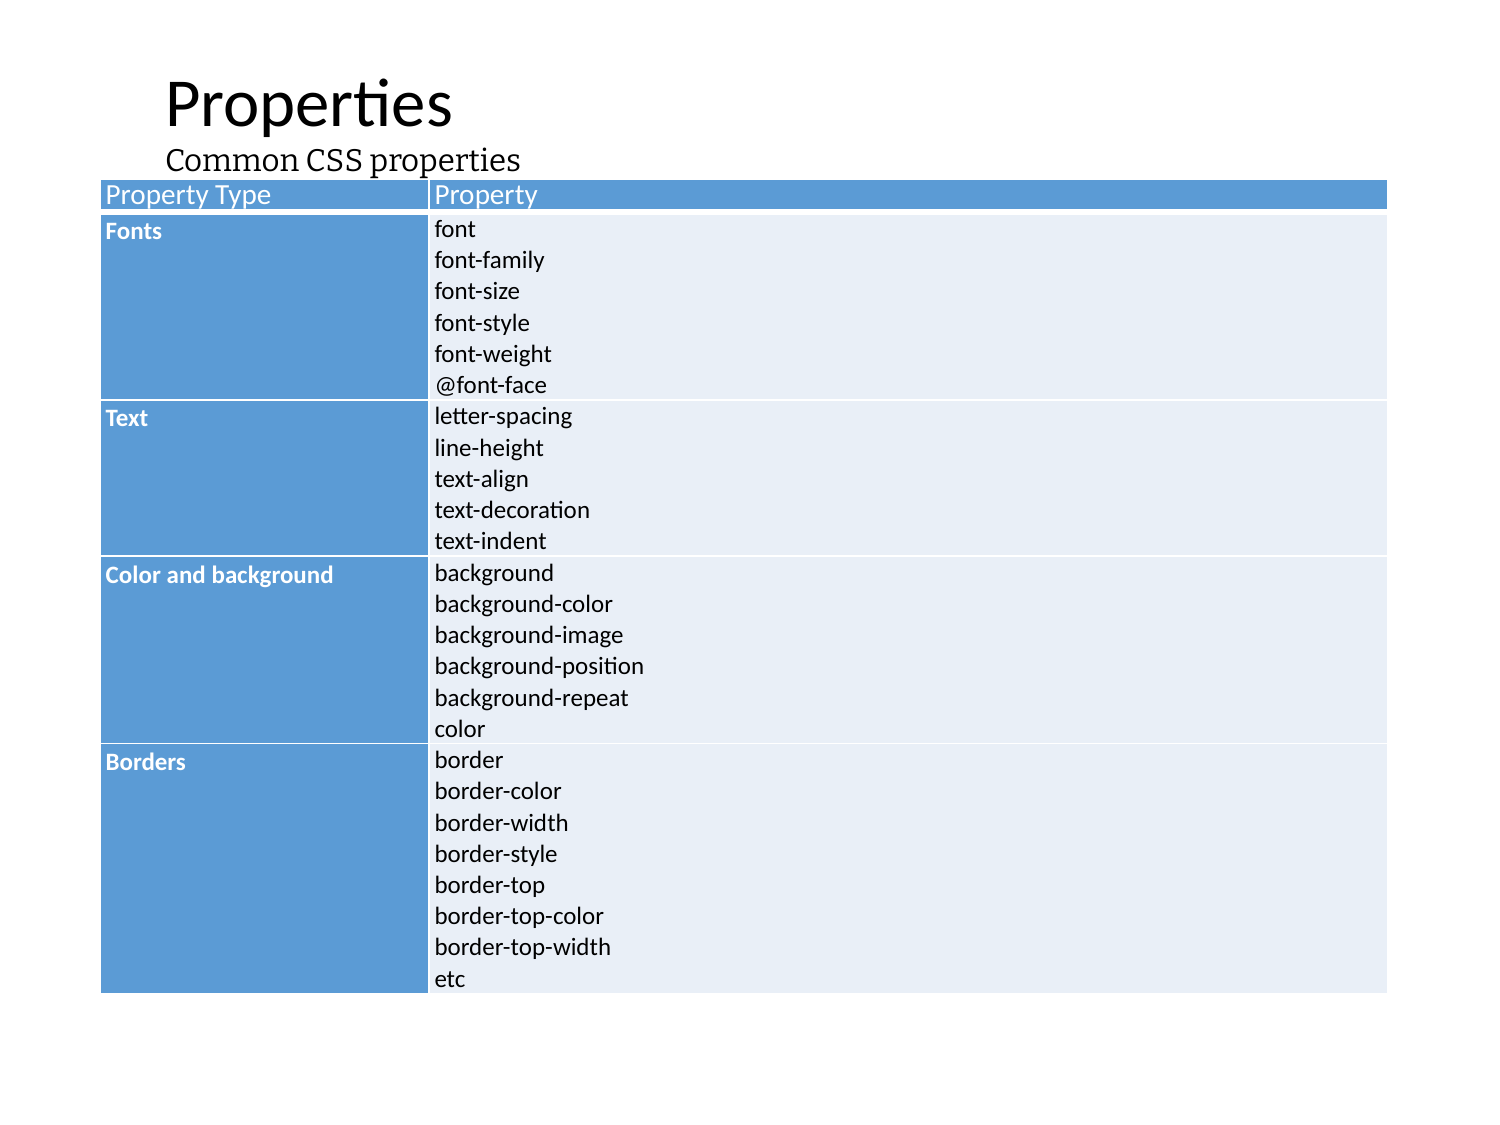

# Properties
Common CSS properties
| Property Type | Property |
| --- | --- |
| Fonts | font font-family font-size font-style font-weight @font-face |
| Text | letter-spacing line-height text-align text-decoration text-indent |
| Color and background | background background-color background-image background-position background-repeat color |
| Borders | border border-color border-width border-style border-top border-top-color border-top-width etc |
11